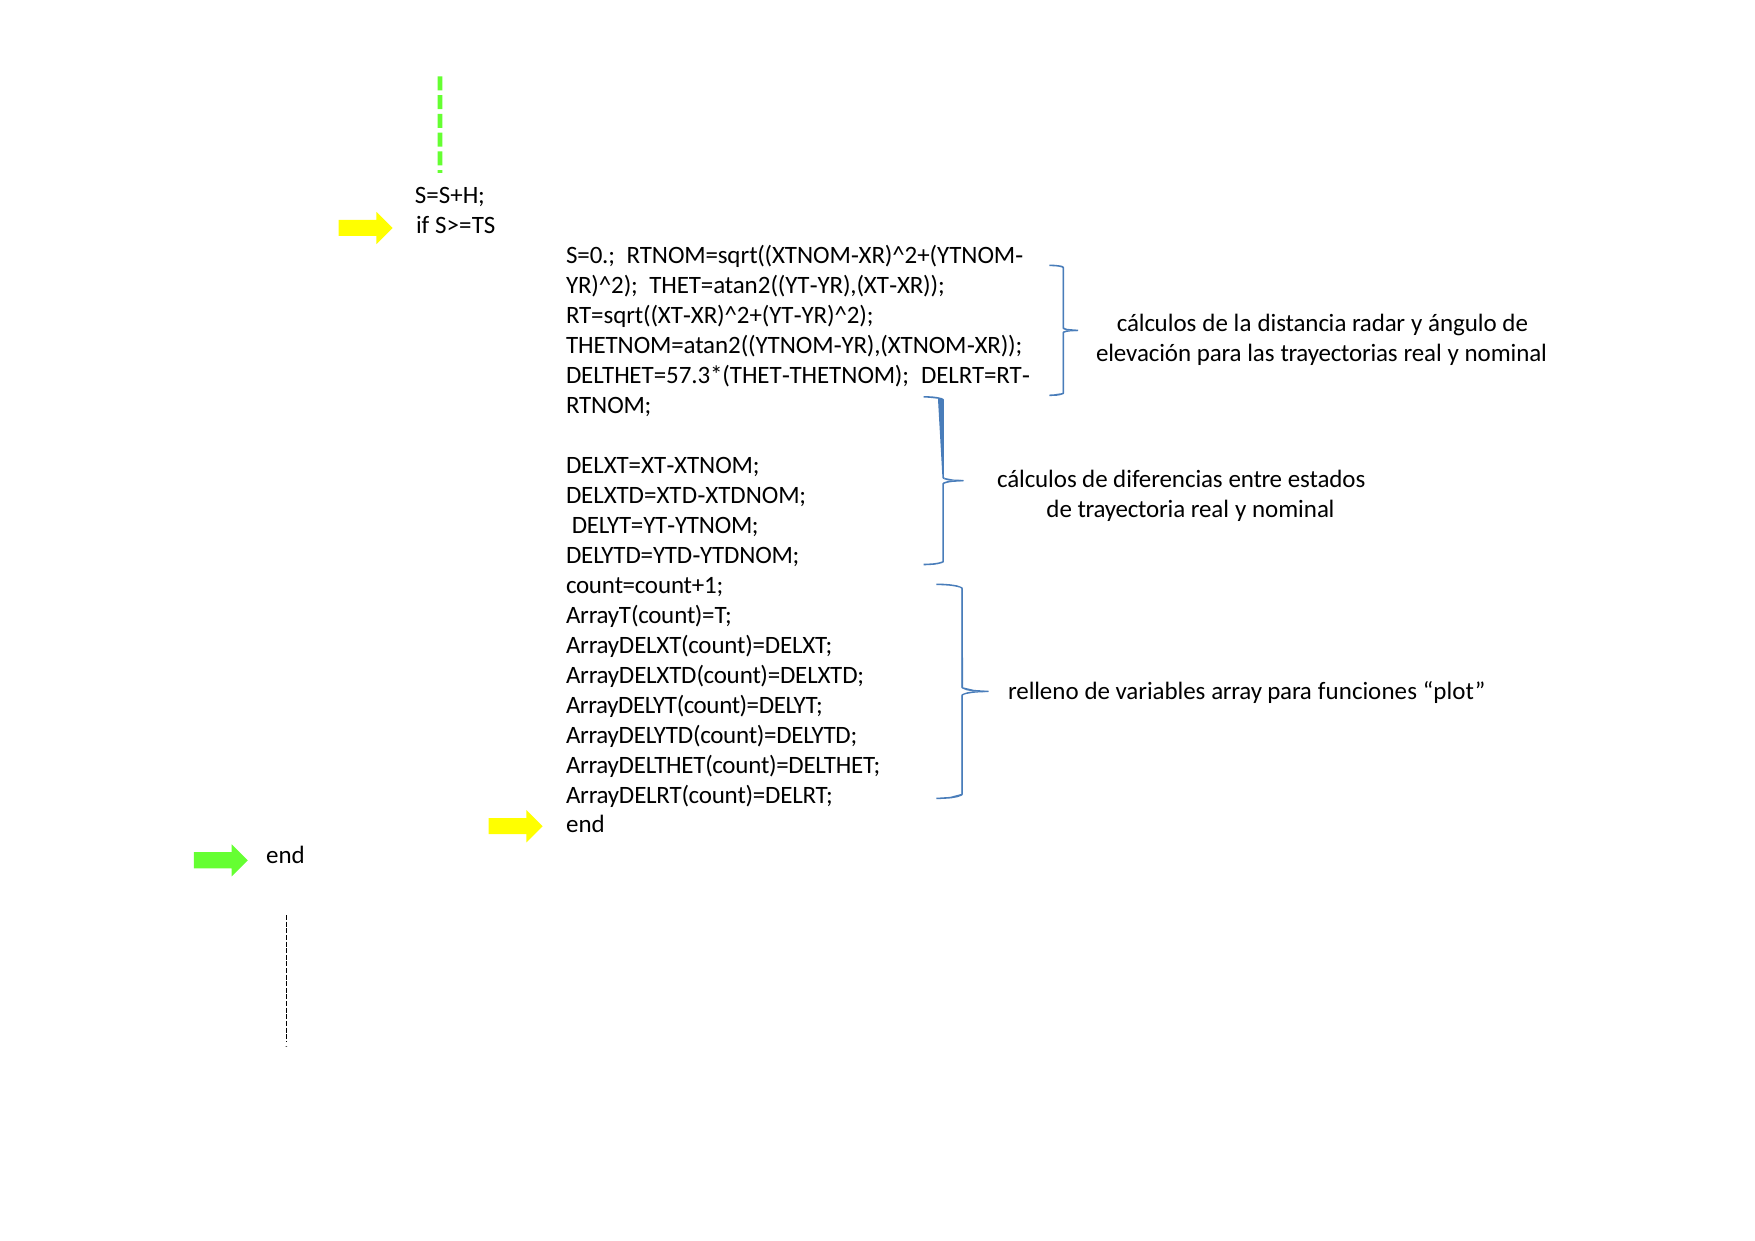

S=S+H;  if S>=TS

S=0.;  RTNOM=sqrt((XTNOM‐XR)^2+(YTNOM‐YR)^2);  THET=atan2((YT‐YR),(XT‐XR));  RT=sqrt((XT‐XR)^2+(YT‐YR)^2);  THETNOM=atan2((YTNOM‐YR),(XTNOM‐XR));  DELTHET=57.3*(THET‐THETNOM);  DELRT=RT‐RTNOM;

cálculos de la distancia radar y ángulo de  elevación para las trayectorias real y nominal

DELXT=XT‐XTNOM;  DELXTD=XTD‐XTDNOM;  DELYT=YT‐YTNOM;  DELYTD=YTD‐YTDNOM;
count=count+1;  ArrayT(count)=T;  ArrayDELXT(count)=DELXT;  ArrayDELXTD(count)=DELXTD;  ArrayDELYT(count)=DELYT;  ArrayDELYTD(count)=DELYTD;  ArrayDELTHET(count)=DELTHET;  ArrayDELRT(count)=DELRT;
end
cálculos de diferencias entre estados  de trayectoria real y nominal

relleno de variables array para funciones “plot”

end